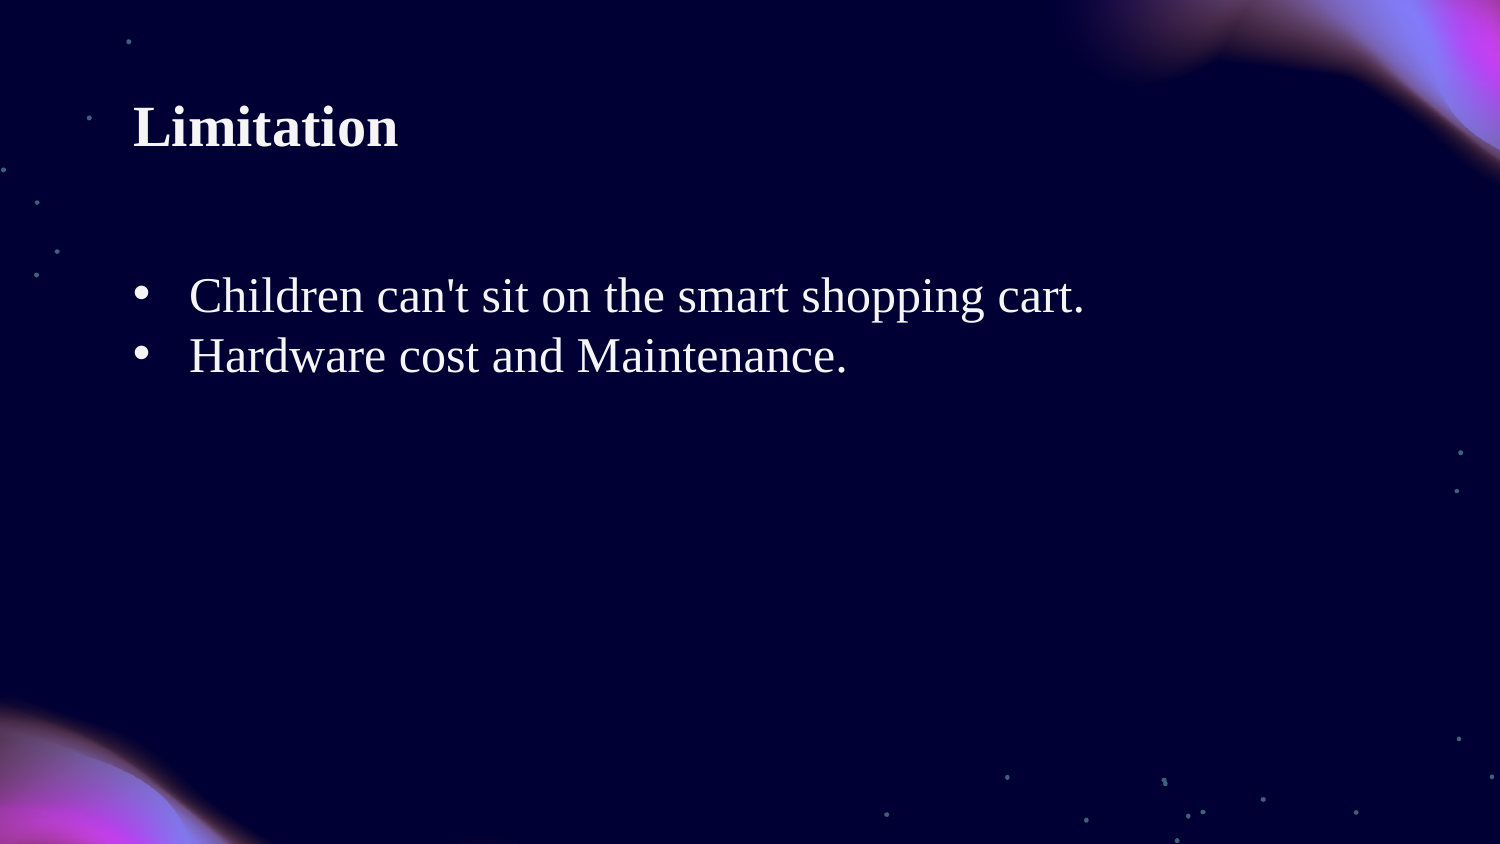

# Limitation
Children can't sit on the smart shopping cart.
Hardware cost and Maintenance.